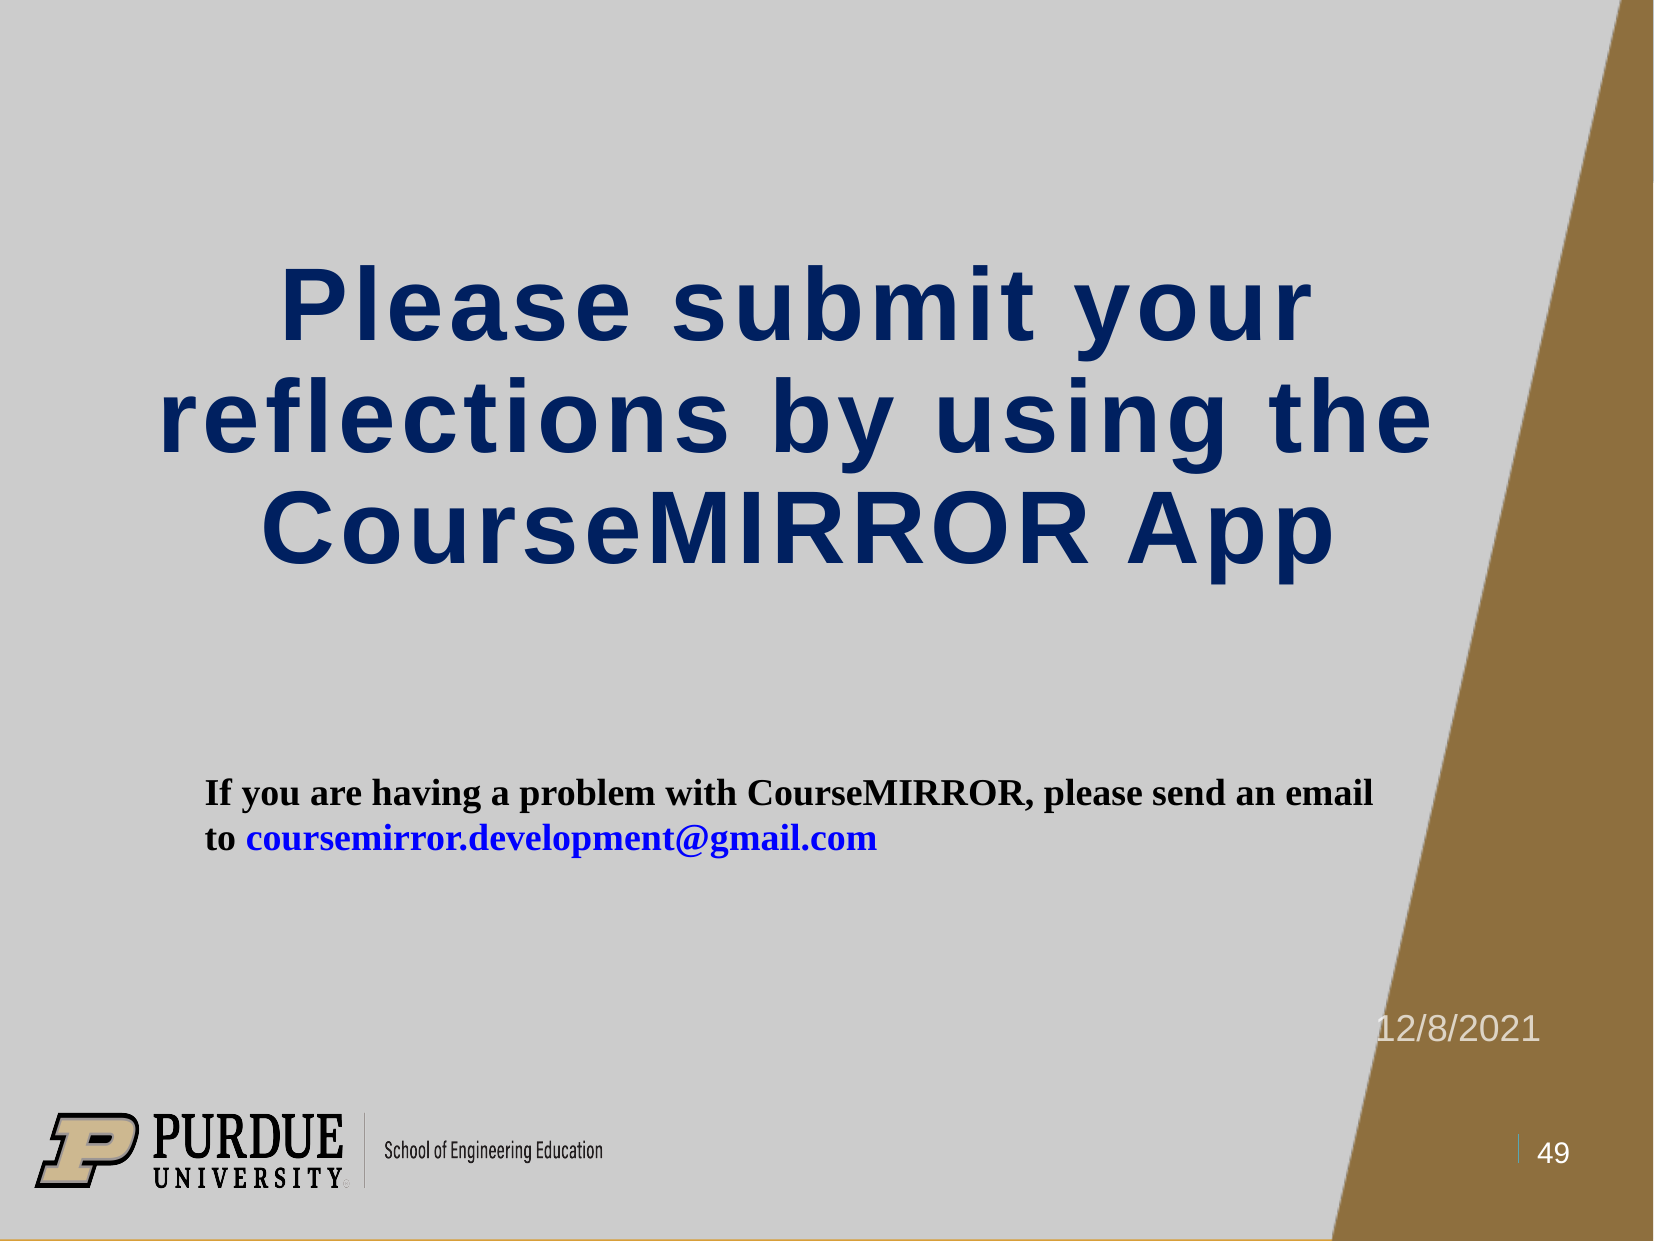

Please submit your reflections by using the CourseMIRROR App
If you are having a problem with CourseMIRROR, please send an email to coursemirror.development@gmail.com
12/8/2021
49